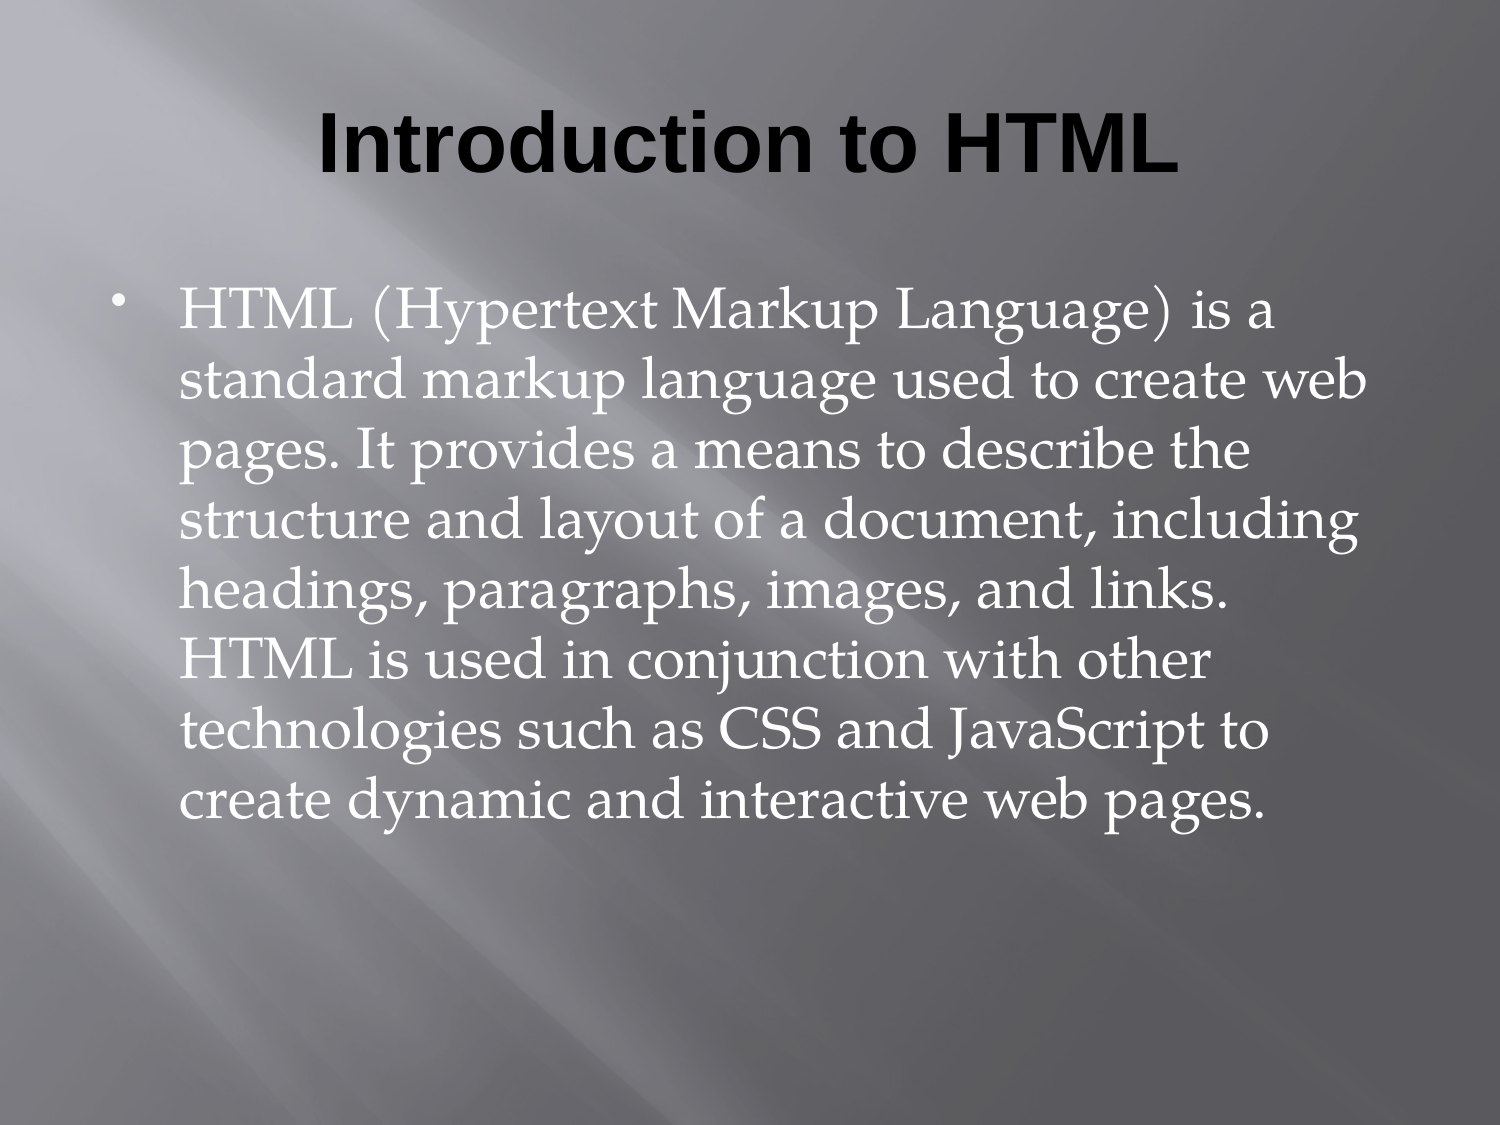

# Introduction to HTML
HTML (Hypertext Markup Language) is a standard markup language used to create web pages. It provides a means to describe the structure and layout of a document, including headings, paragraphs, images, and links. HTML is used in conjunction with other technologies such as CSS and JavaScript to create dynamic and interactive web pages.